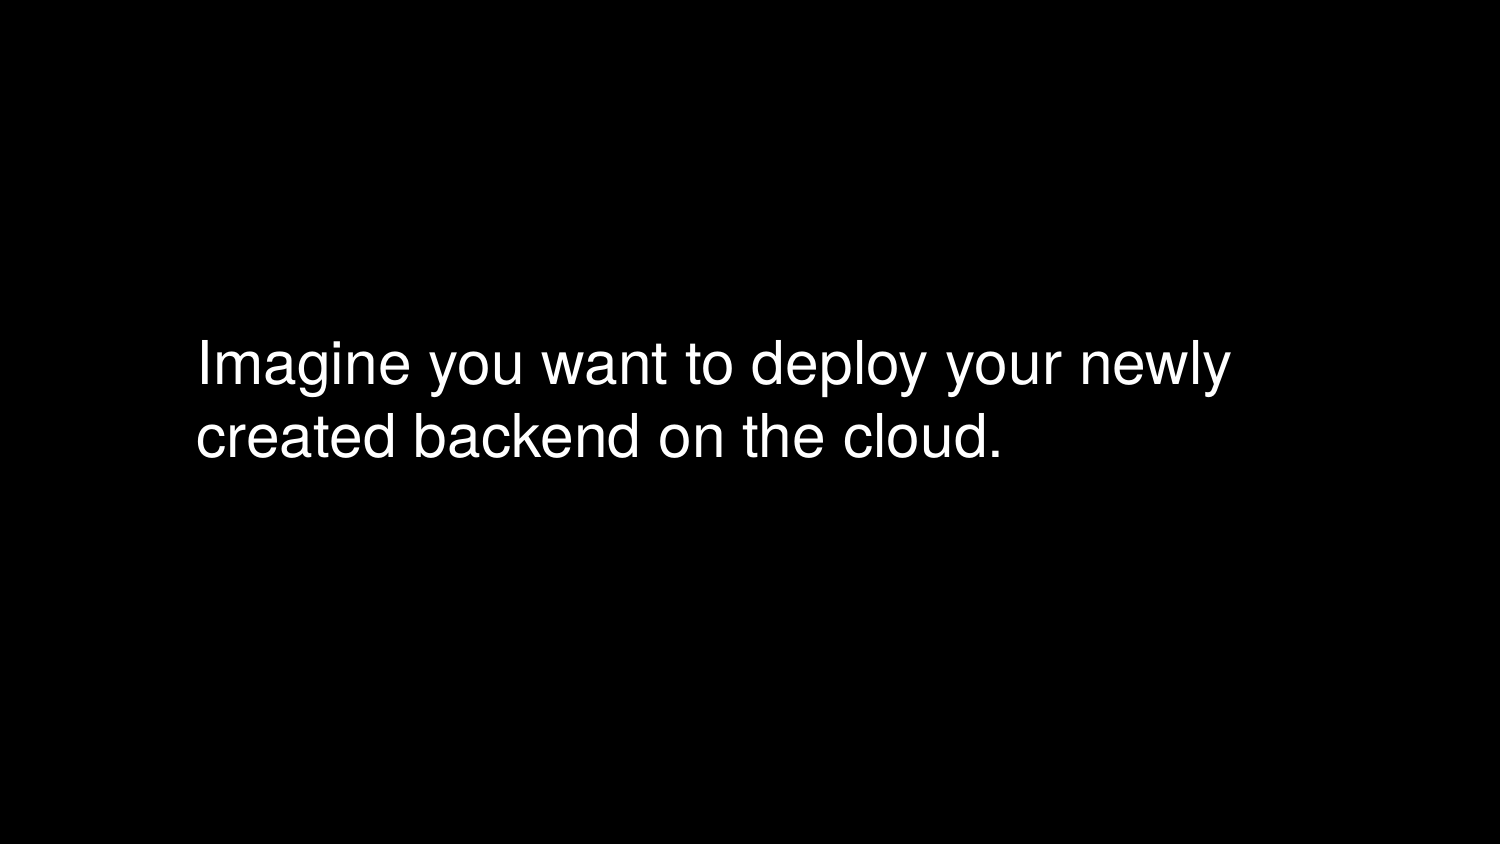

Imagine you want to deploy your newly created backend on the cloud.